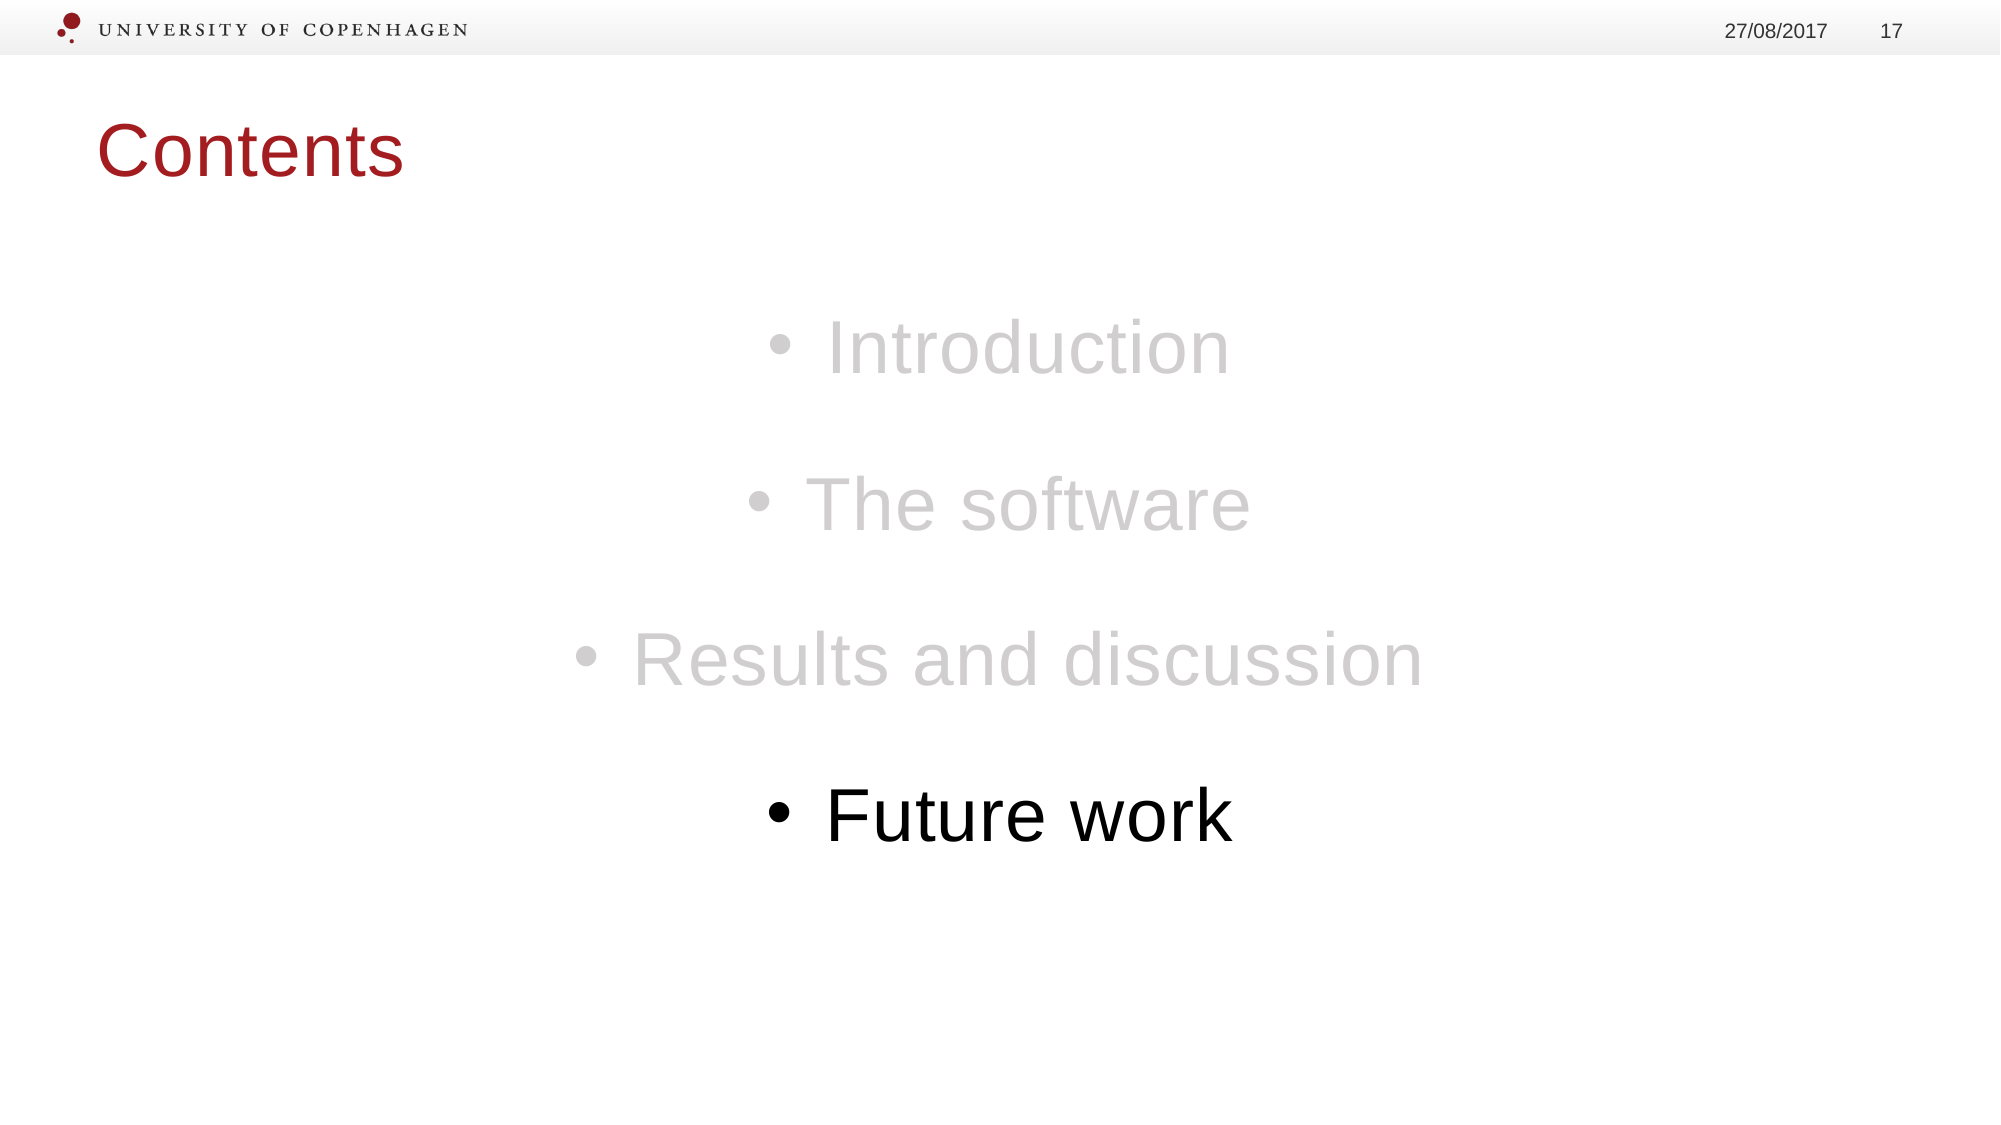

27/08/2017
17
# Contents
Introduction
The software
Results and discussion
Future work